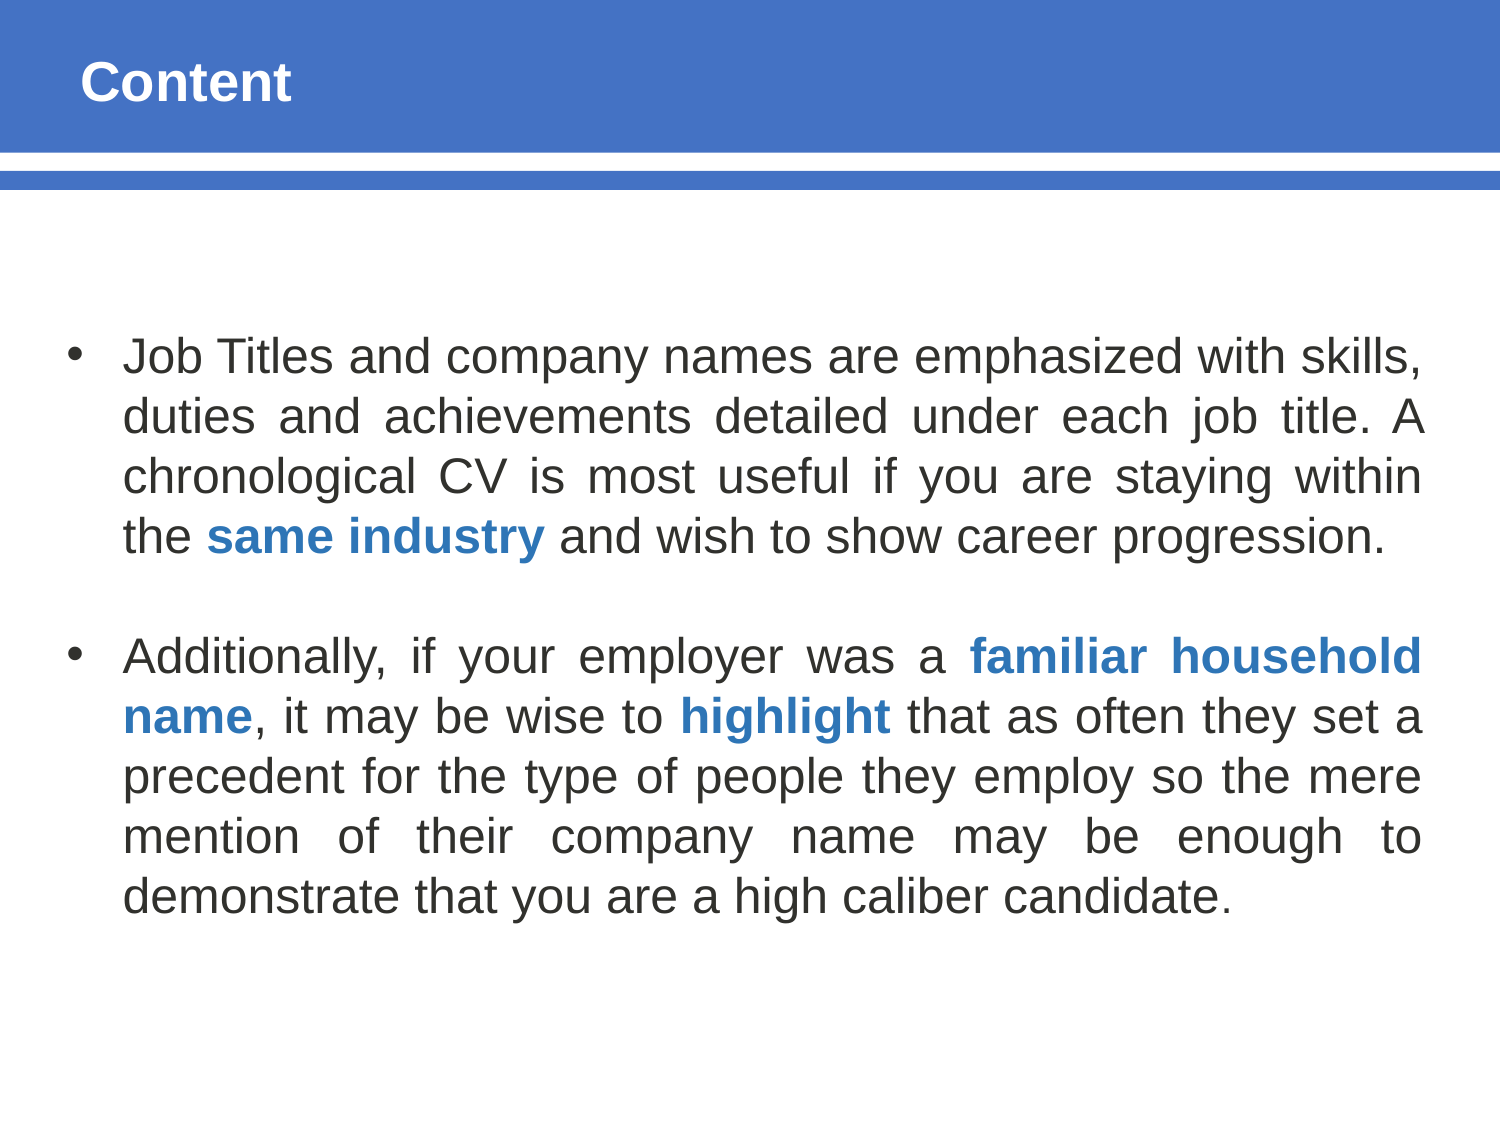

Content
Job Titles and company names are emphasized with skills, duties and achievements detailed under each job title. A chronological CV is most useful if you are staying within the same industry and wish to show career progression.

Additionally, if your employer was a familiar household name, it may be wise to highlight that as often they set a precedent for the type of people they employ so the mere mention of their company name may be enough to demonstrate that you are a high caliber candidate.